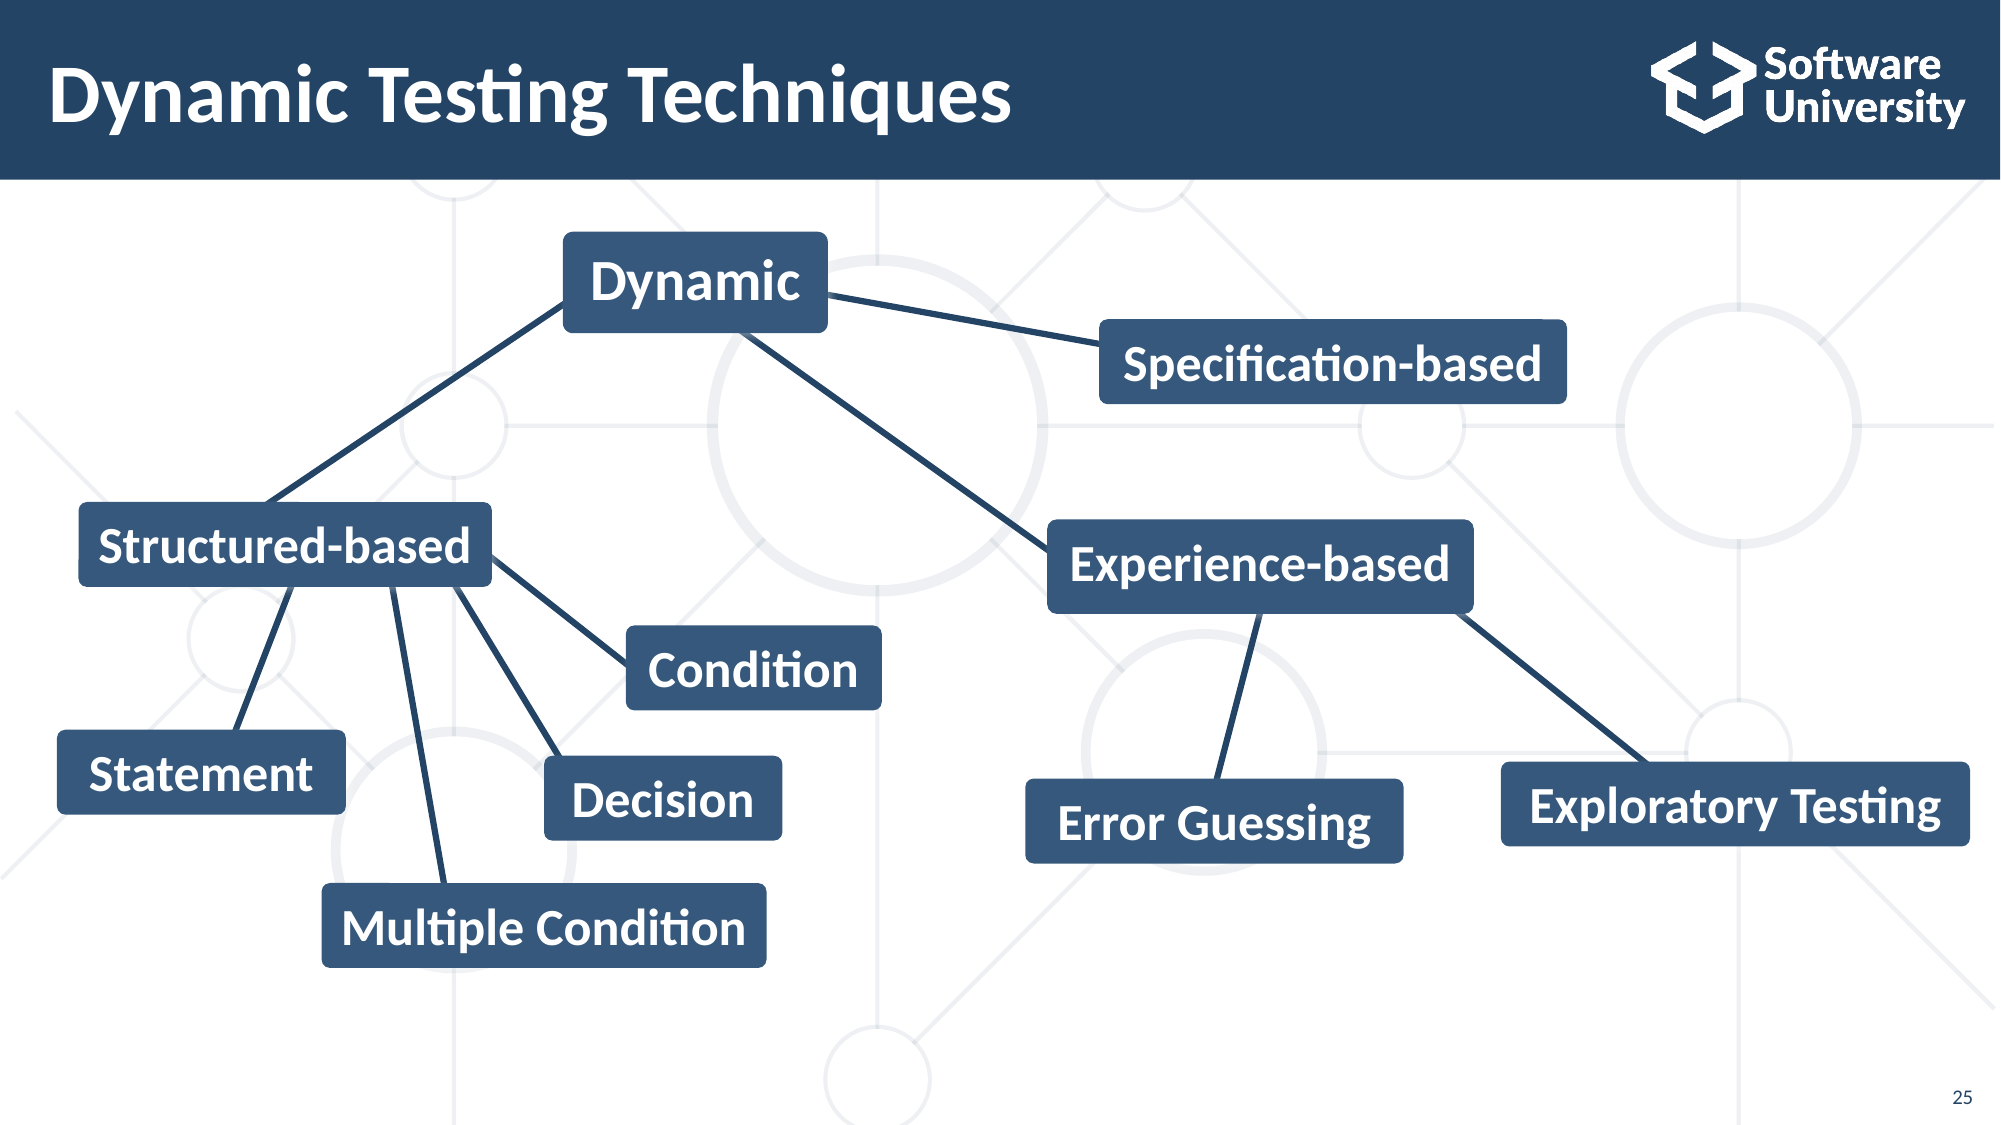

# Dynamic Testing Techniques

Dynamic
Specification-based
Structured-based
Experience-based
Condition
Statement
Decision
Exploratory Testing
Error Guessing
Multiple Condition
25